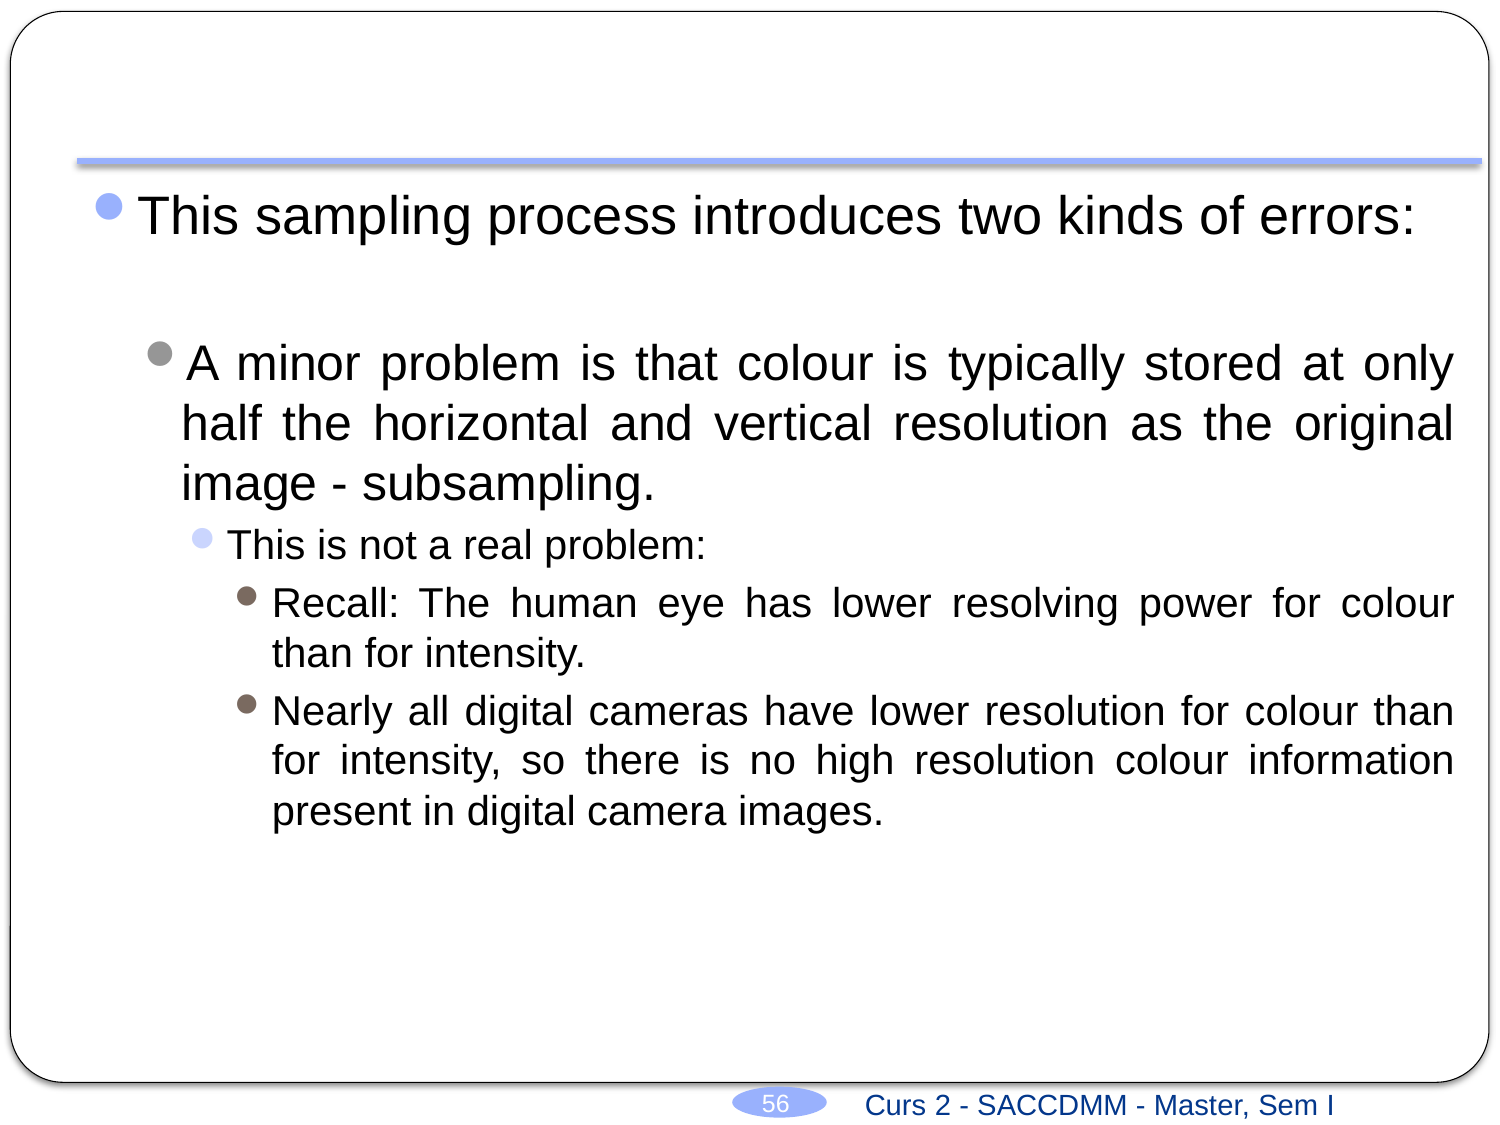

#
This sampling process introduces two kinds of errors:

A minor problem is that colour is typically stored at only half the horizontal and vertical resolution as the original image - subsampling.
This is not a real problem:
Recall: The human eye has lower resolving power for colour than for intensity.
Nearly all digital cameras have lower resolution for colour than for intensity, so there is no high resolution colour information present in digital camera images.
Curs 2 - SACCDMM - Master, Sem I
56